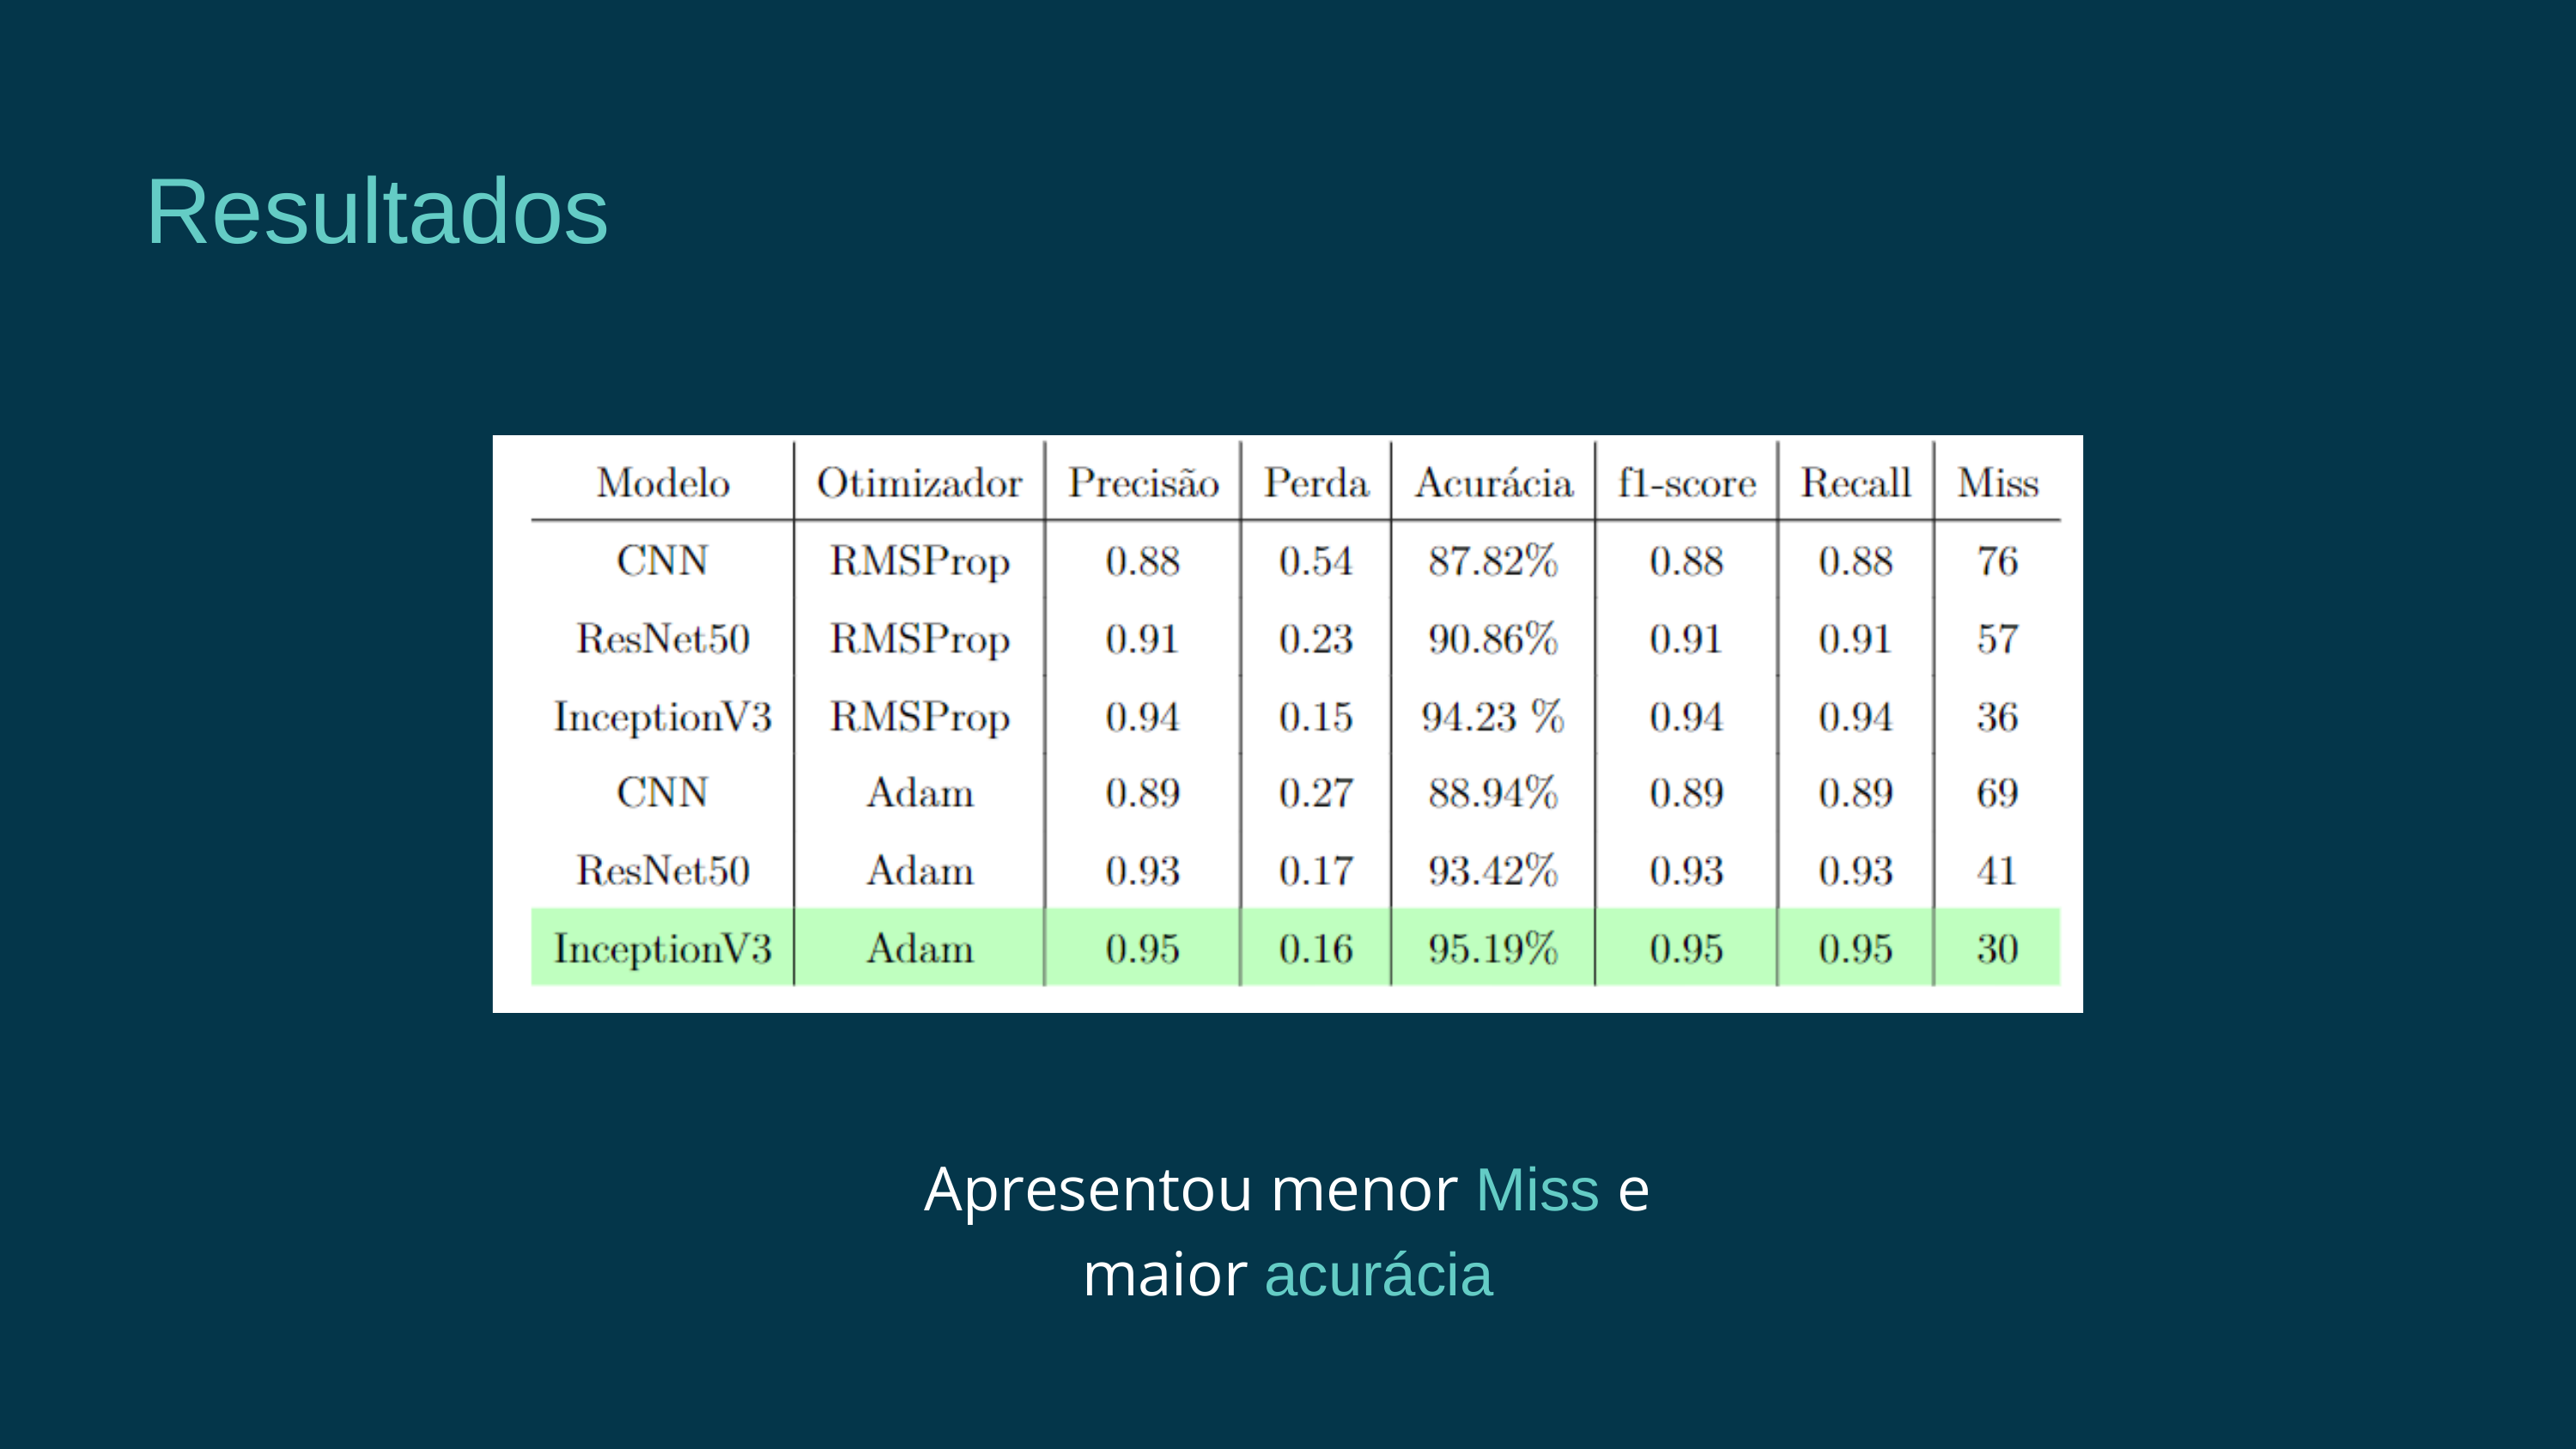

Resultados

Apresentou menor Miss e maior acurácia